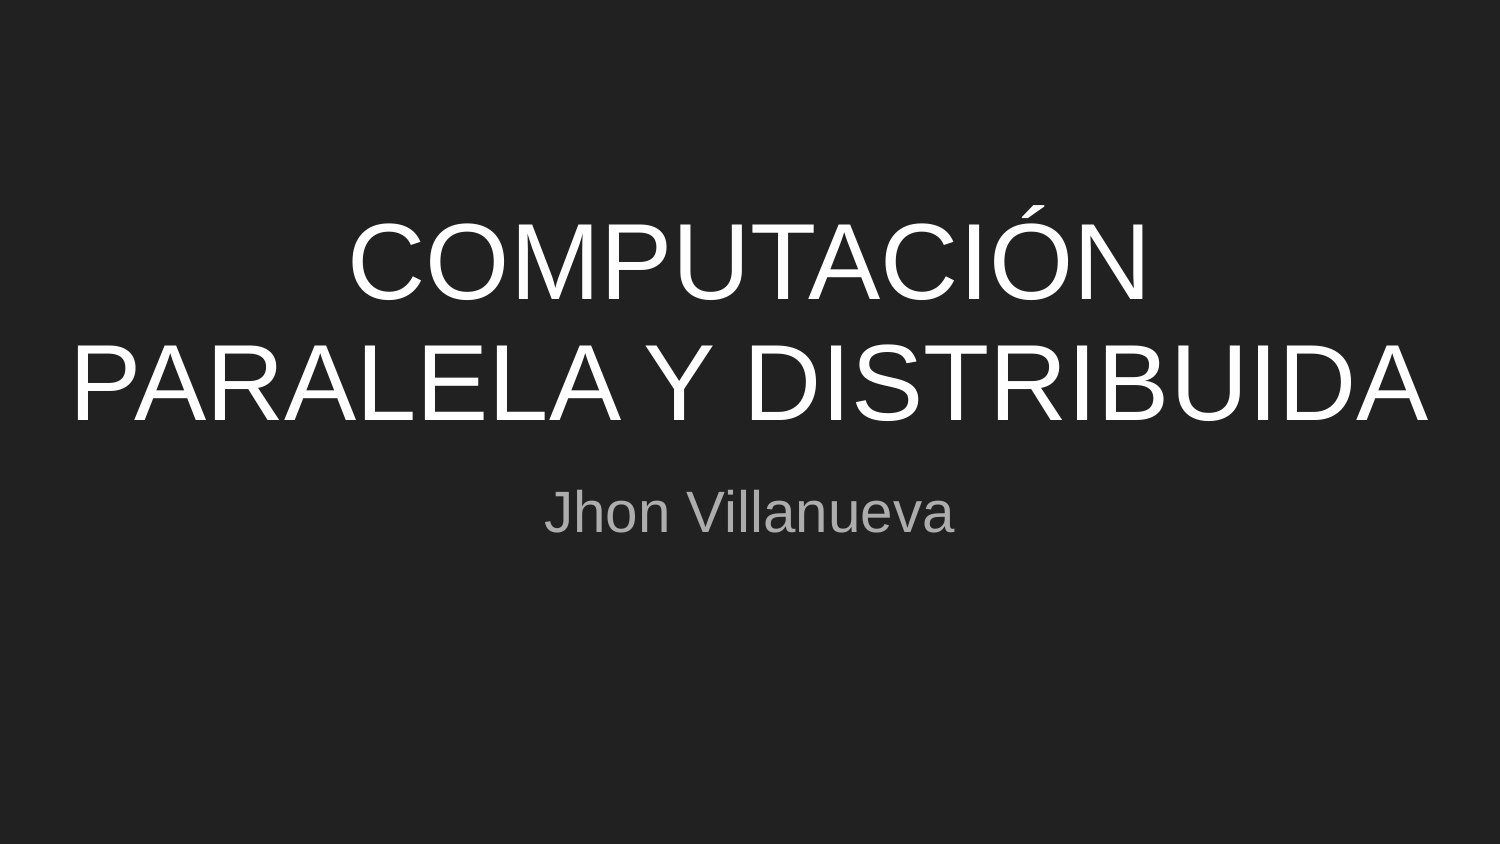

# COMPUTACIÓN PARALELA Y DISTRIBUIDA
Jhon Villanueva